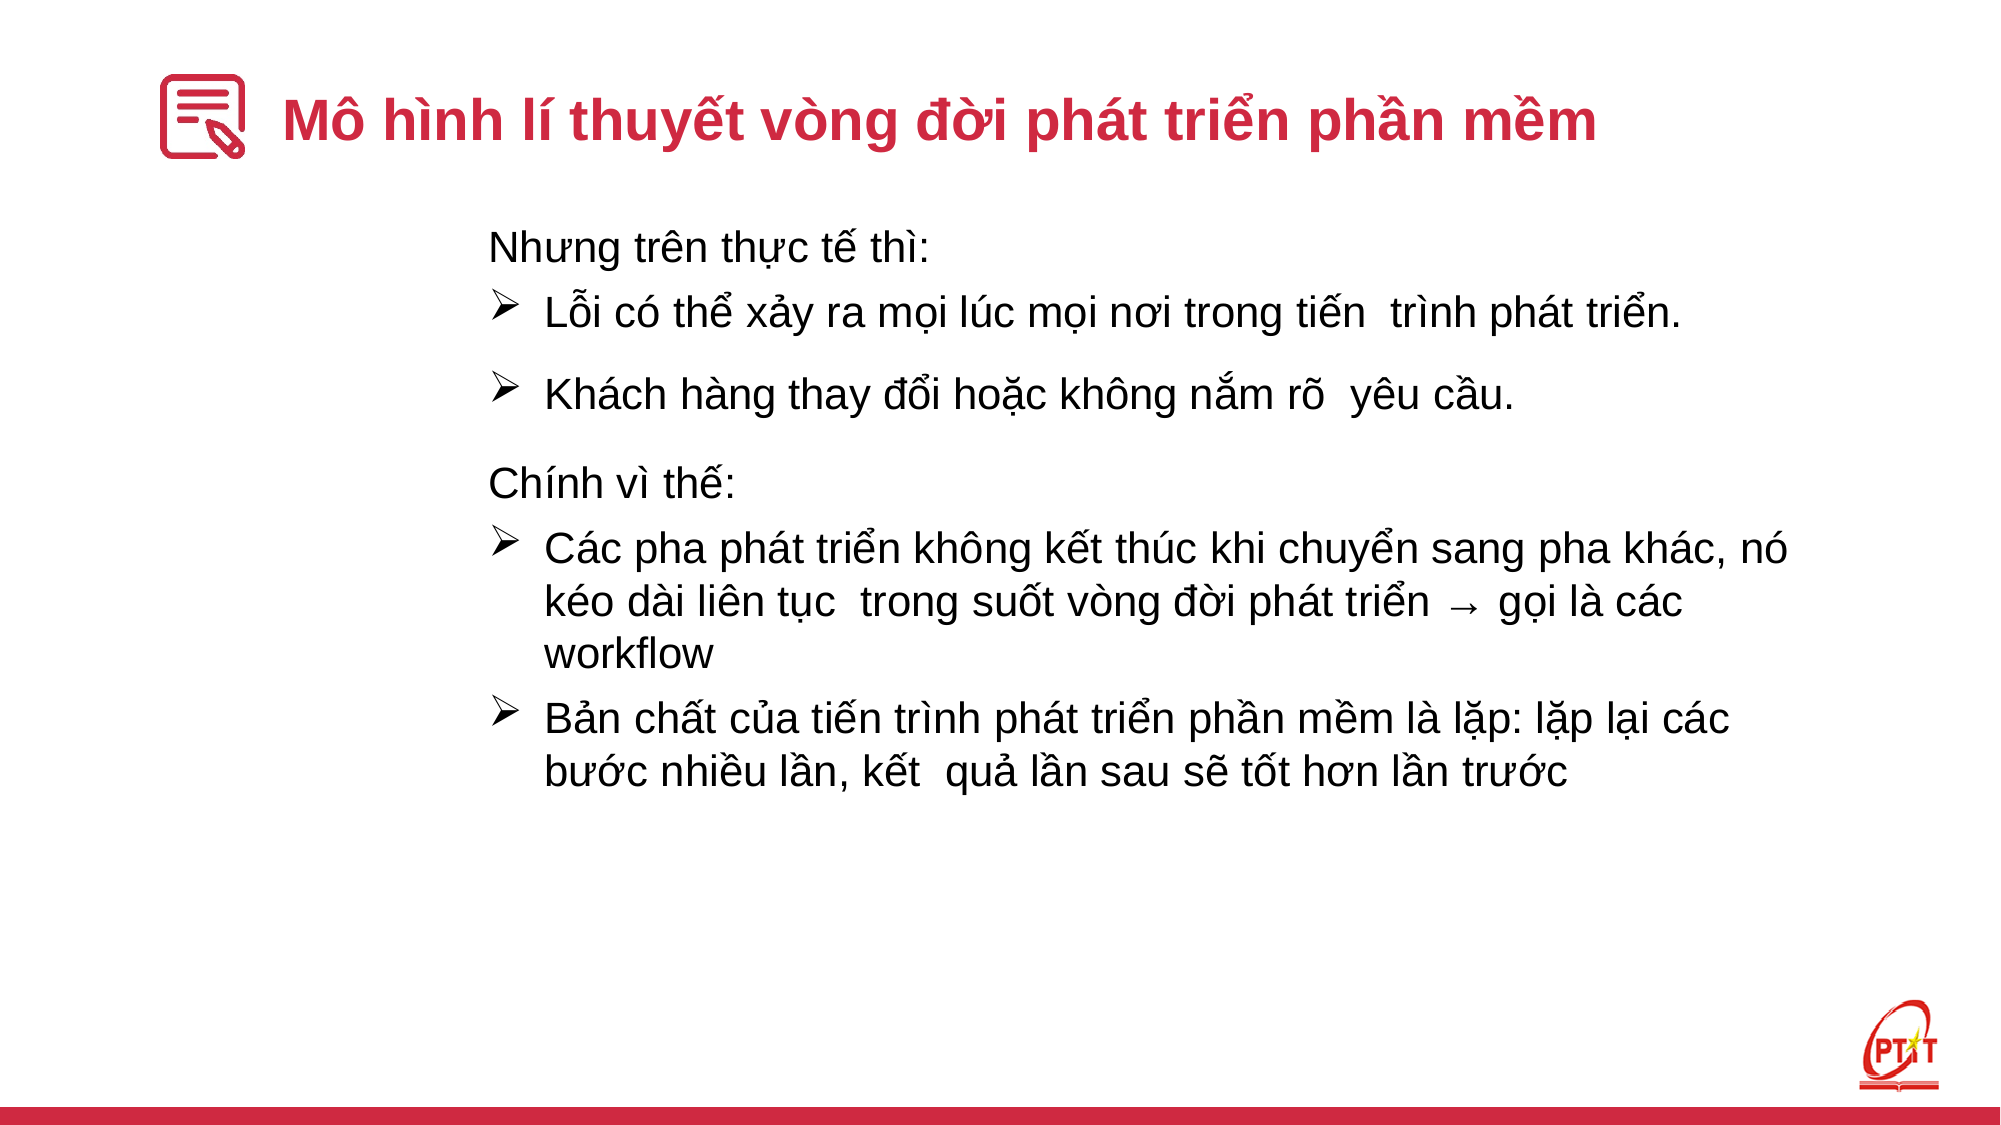

# Mô hình lí thuyết vòng đời phát triển phần mềm
Nhưng trên thực tế thì:
Lỗi có thể xảy ra mọi lúc mọi nơi trong tiến  trình phát triển.
Khách hàng thay đổi hoặc không nắm rõ  yêu cầu.
Chính vì thế:
Các pha phát triển không kết thúc khi chuyển sang pha khác, nó kéo dài liên tục  trong suốt vòng đời phát triển → gọi là các  workflow
Bản chất của tiến trình phát triển phần mềm là lặp: lặp lại các bước nhiều lần, kết  quả lần sau sẽ tốt hơn lần trước